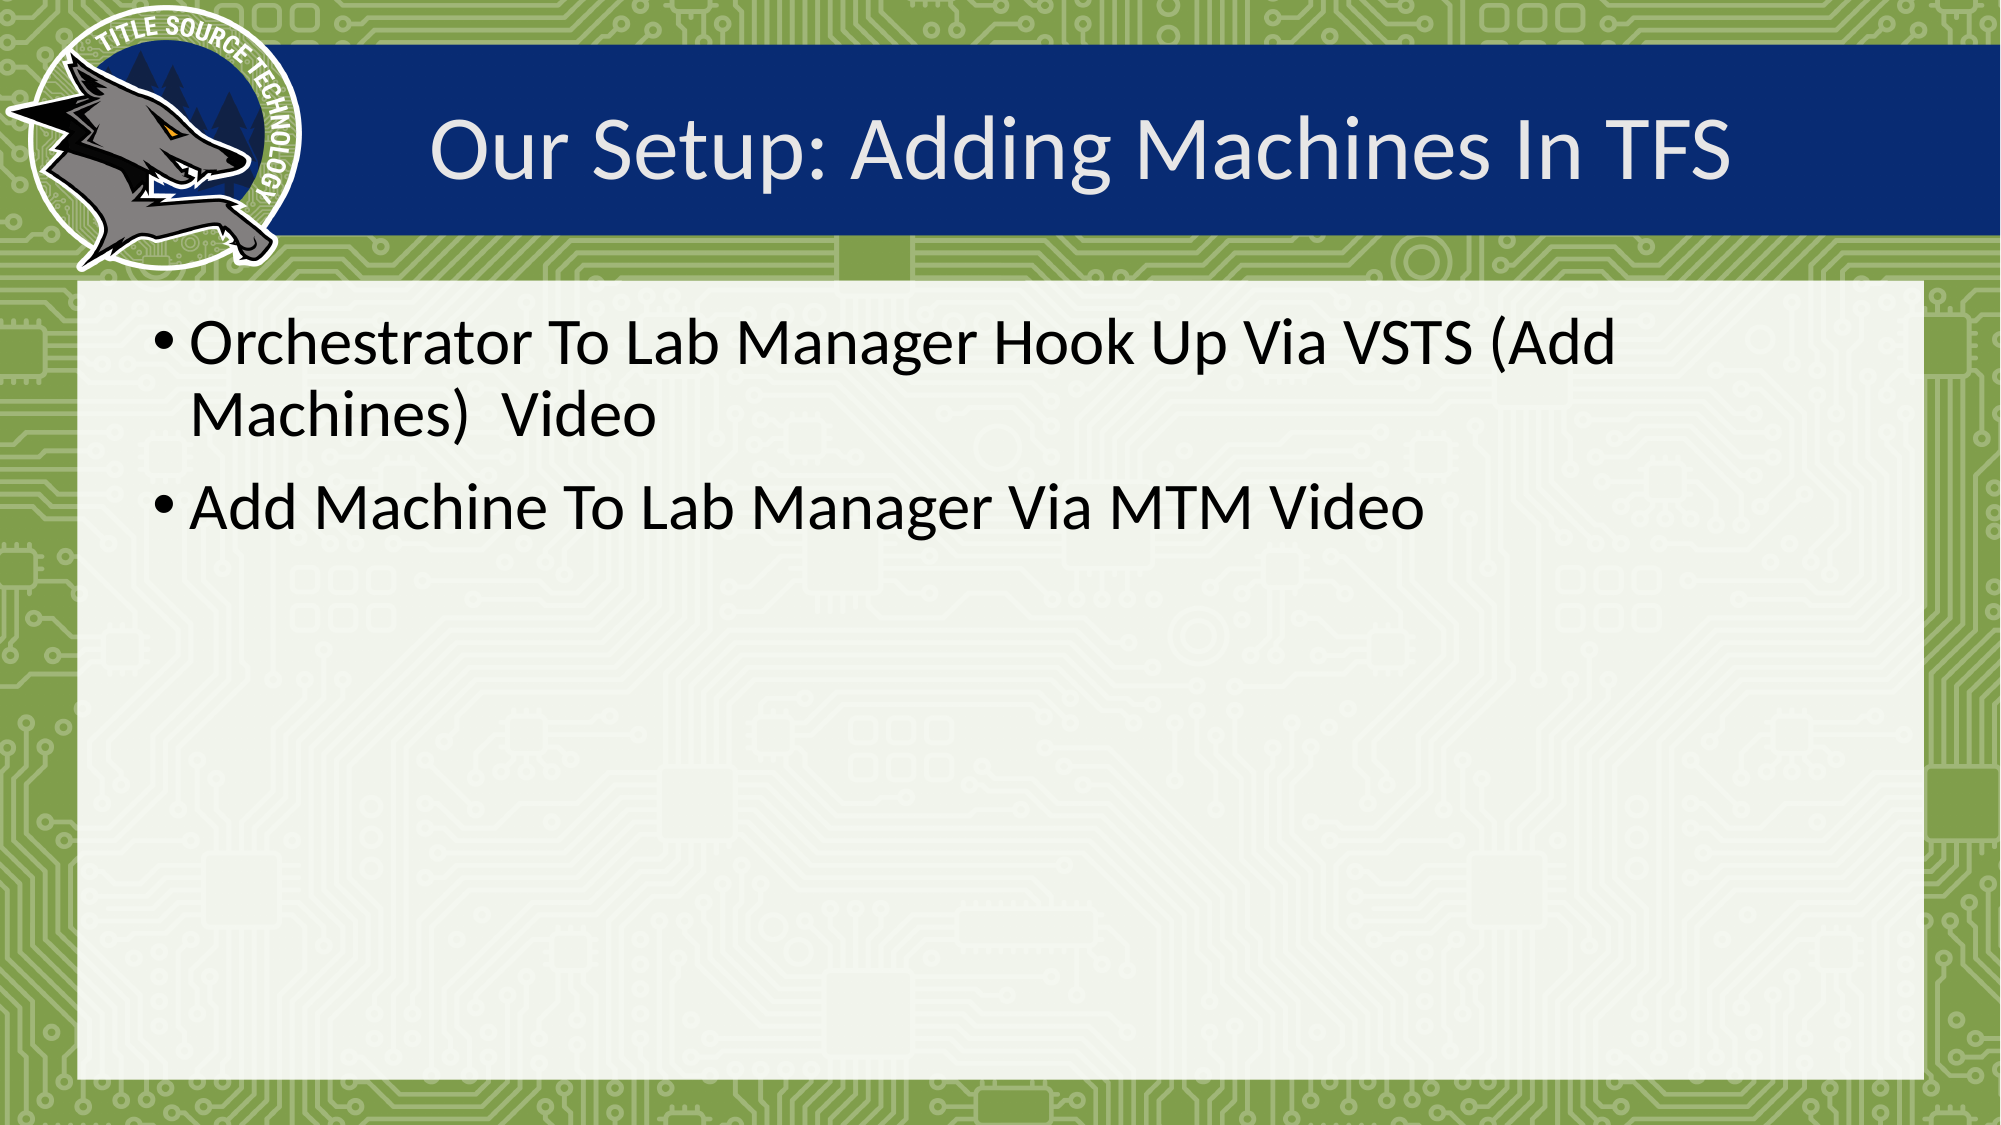

# Our Setup: Adding Machines In TFS
Orchestrator To Lab Manager Hook Up Via VSTS (Add Machines)  Video
Add Machine To Lab Manager Via MTM Video